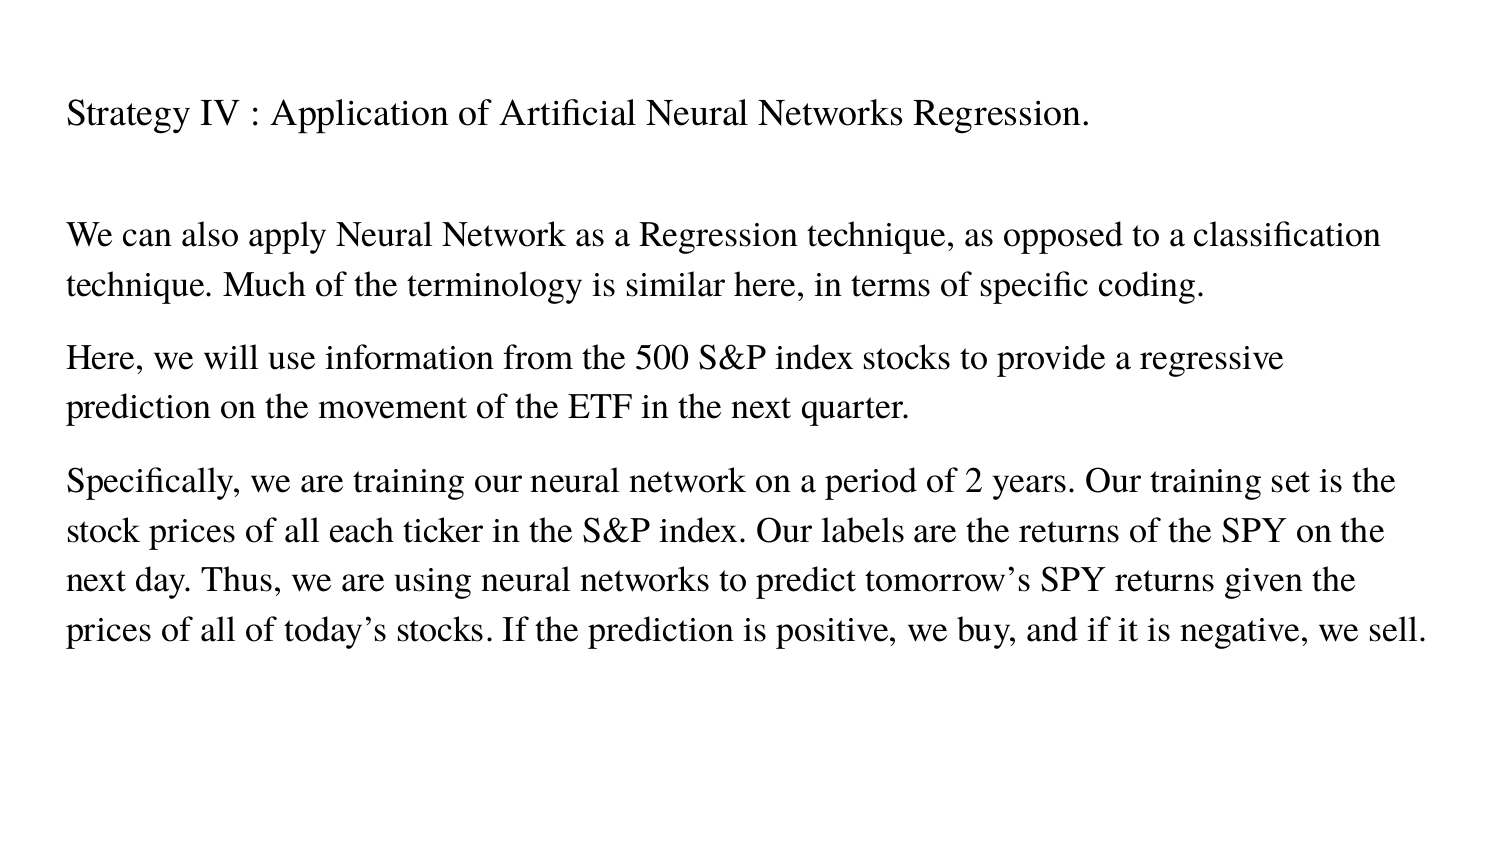

# Strategy IV : Application of Artificial Neural Networks Regression.
We can also apply Neural Network as a Regression technique, as opposed to a classification technique. Much of the terminology is similar here, in terms of specific coding.
Here, we will use information from the 500 S&P index stocks to provide a regressive prediction on the movement of the ETF in the next quarter.
Specifically, we are training our neural network on a period of 2 years. Our training set is the stock prices of all each ticker in the S&P index. Our labels are the returns of the SPY on the next day. Thus, we are using neural networks to predict tomorrow’s SPY returns given the prices of all of today’s stocks. If the prediction is positive, we buy, and if it is negative, we sell.